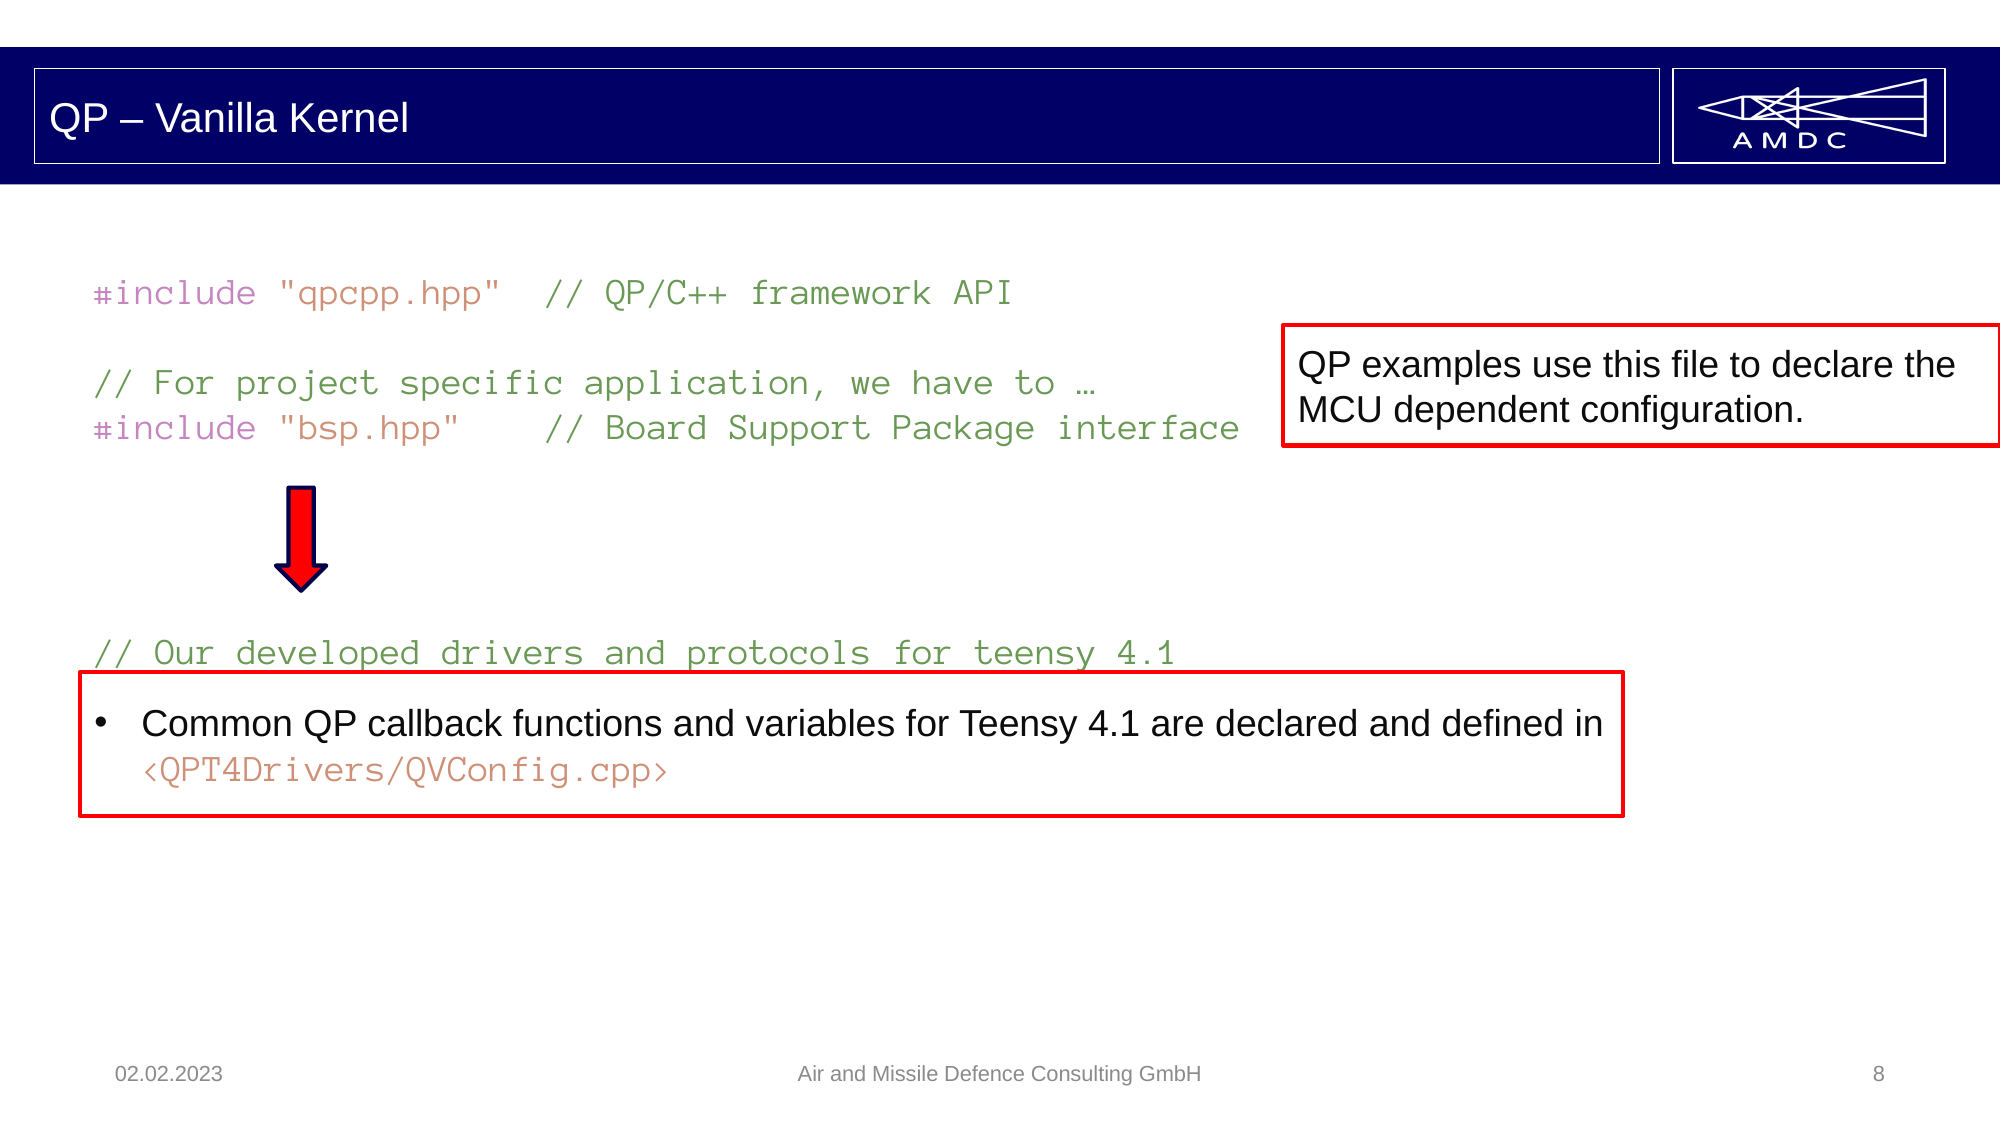

# QP – Vanilla Kernel
#include "qpcpp.hpp"  // QP/C++ framework API

// For project specific application, we have to …
#include "bsp.hpp"    // Board Support Package interface

// Our developed drivers and protocols for teensy 4.1
QP examples use this file to declare the MCU dependent configuration.

Common QP callback functions and variables for Teensy 4.1 are declared and defined in <QPT4Drivers/QVConfig.cpp>
02.02.2023
Air and Missile Defence Consulting GmbH
8